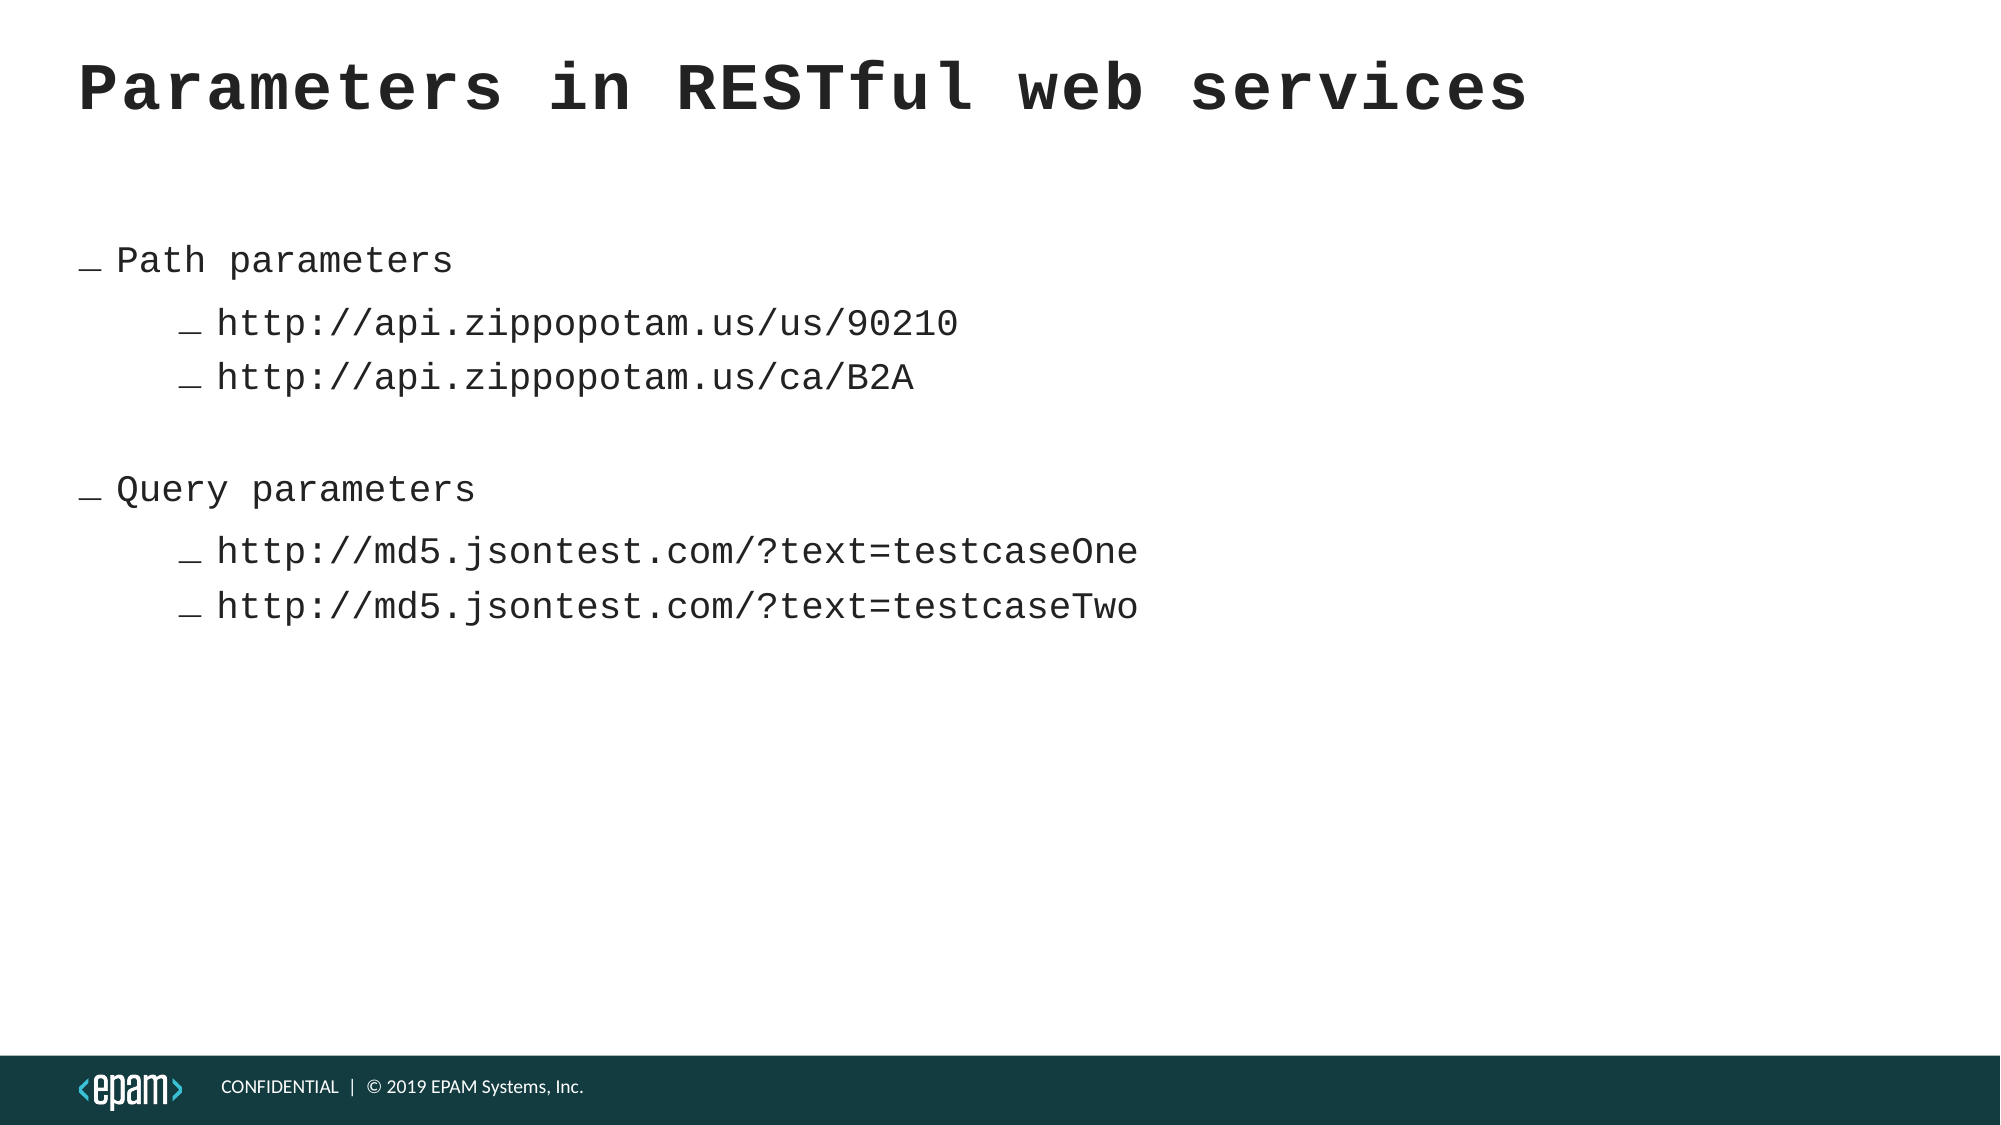

# Parameters in RESTful web services
Path parameters
http://api.zippopotam.us/us/90210
http://api.zippopotam.us/ca/B2A

Query parameters
http://md5.jsontest.com/?text=testcaseOne
http://md5.jsontest.com/?text=testcaseTwo